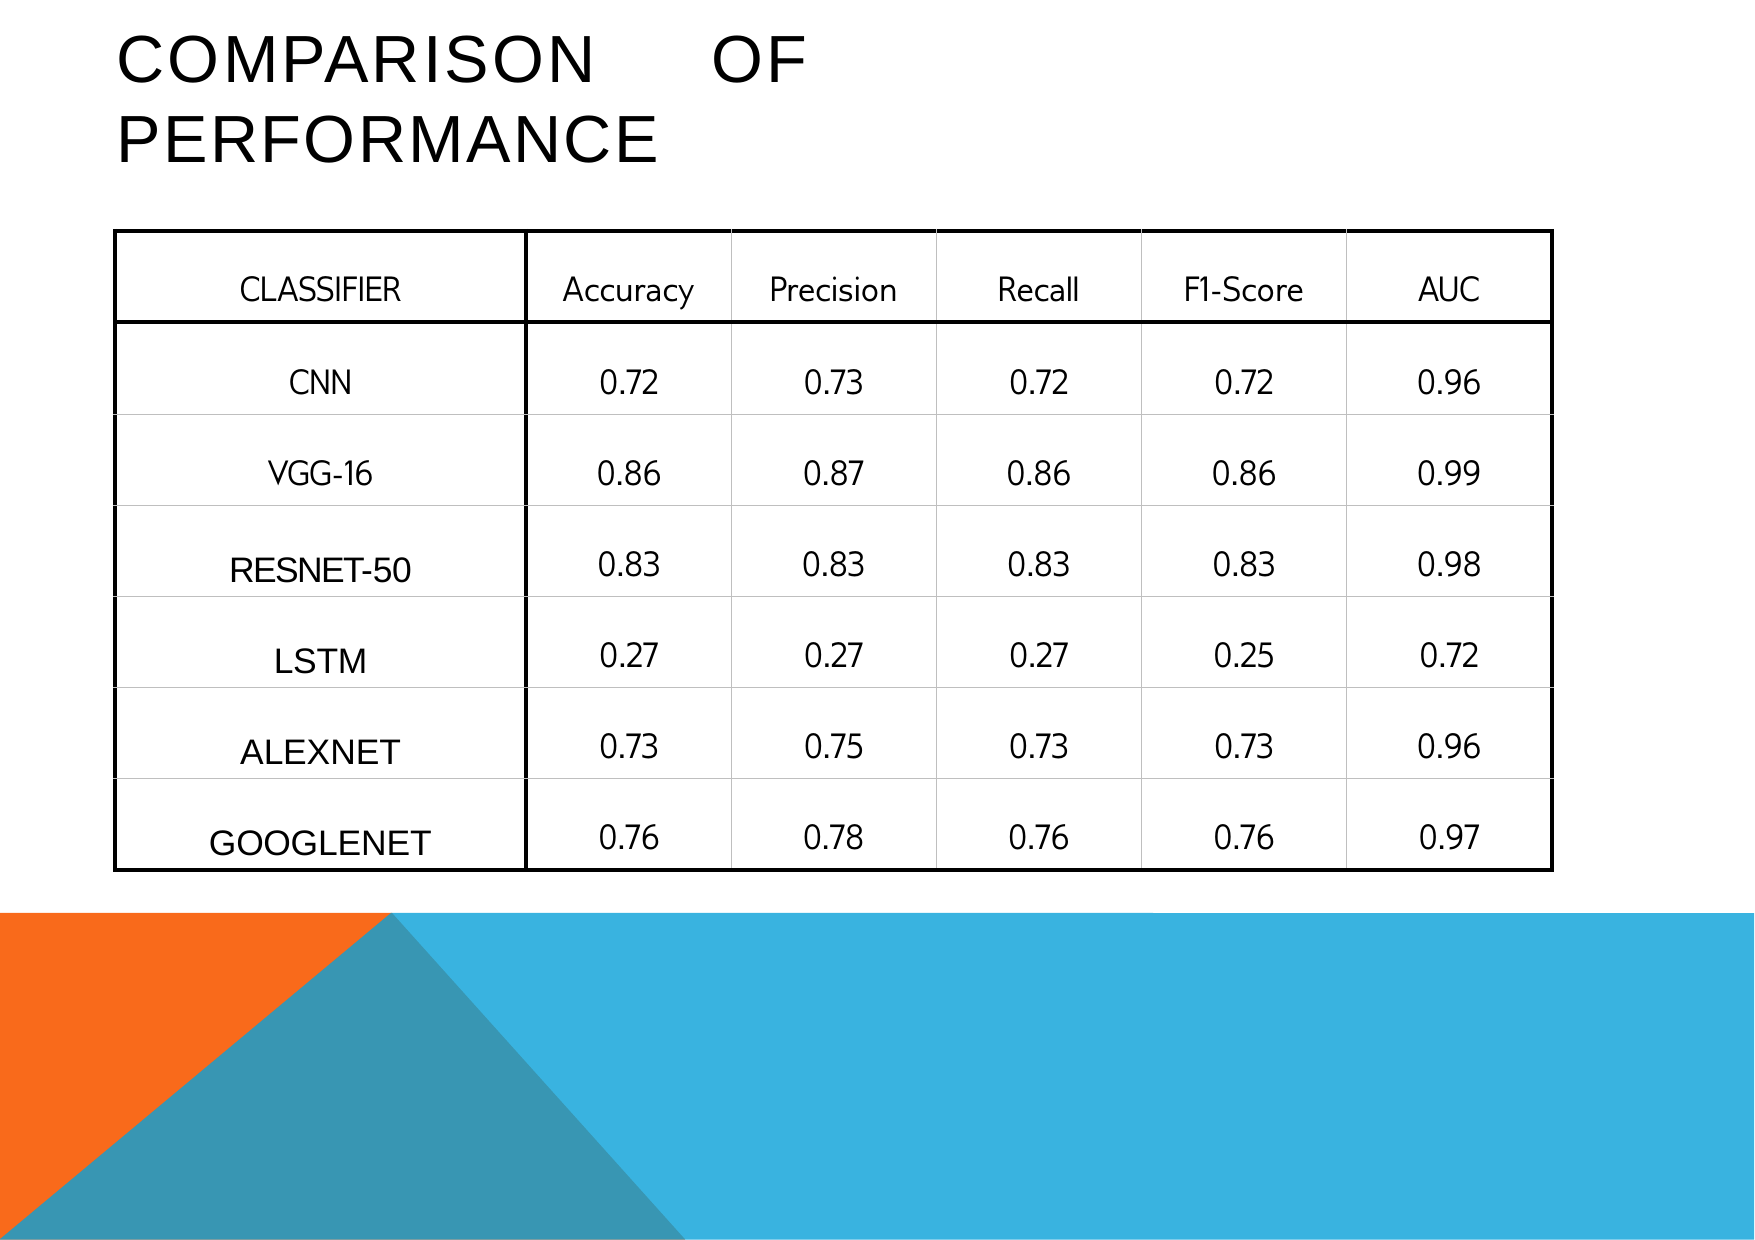

# COMPARISON	OF	PERFORMANCE
| CLASSIFIER | Accuracy | Precision | Recall | F1-Score | AUC |
| --- | --- | --- | --- | --- | --- |
| CNN | 0.72 | 0.73 | 0.72 | 0.72 | 0.96 |
| VGG-16 | 0.86 | 0.87 | 0.86 | 0.86 | 0.99 |
| RESNET-50 | 0.83 | 0.83 | 0.83 | 0.83 | 0.98 |
| LSTM | 0.27 | 0.27 | 0.27 | 0.25 | 0.72 |
| ALEXNET | 0.73 | 0.75 | 0.73 | 0.73 | 0.96 |
| GOOGLENET | 0.76 | 0.78 | 0.76 | 0.76 | 0.97 |